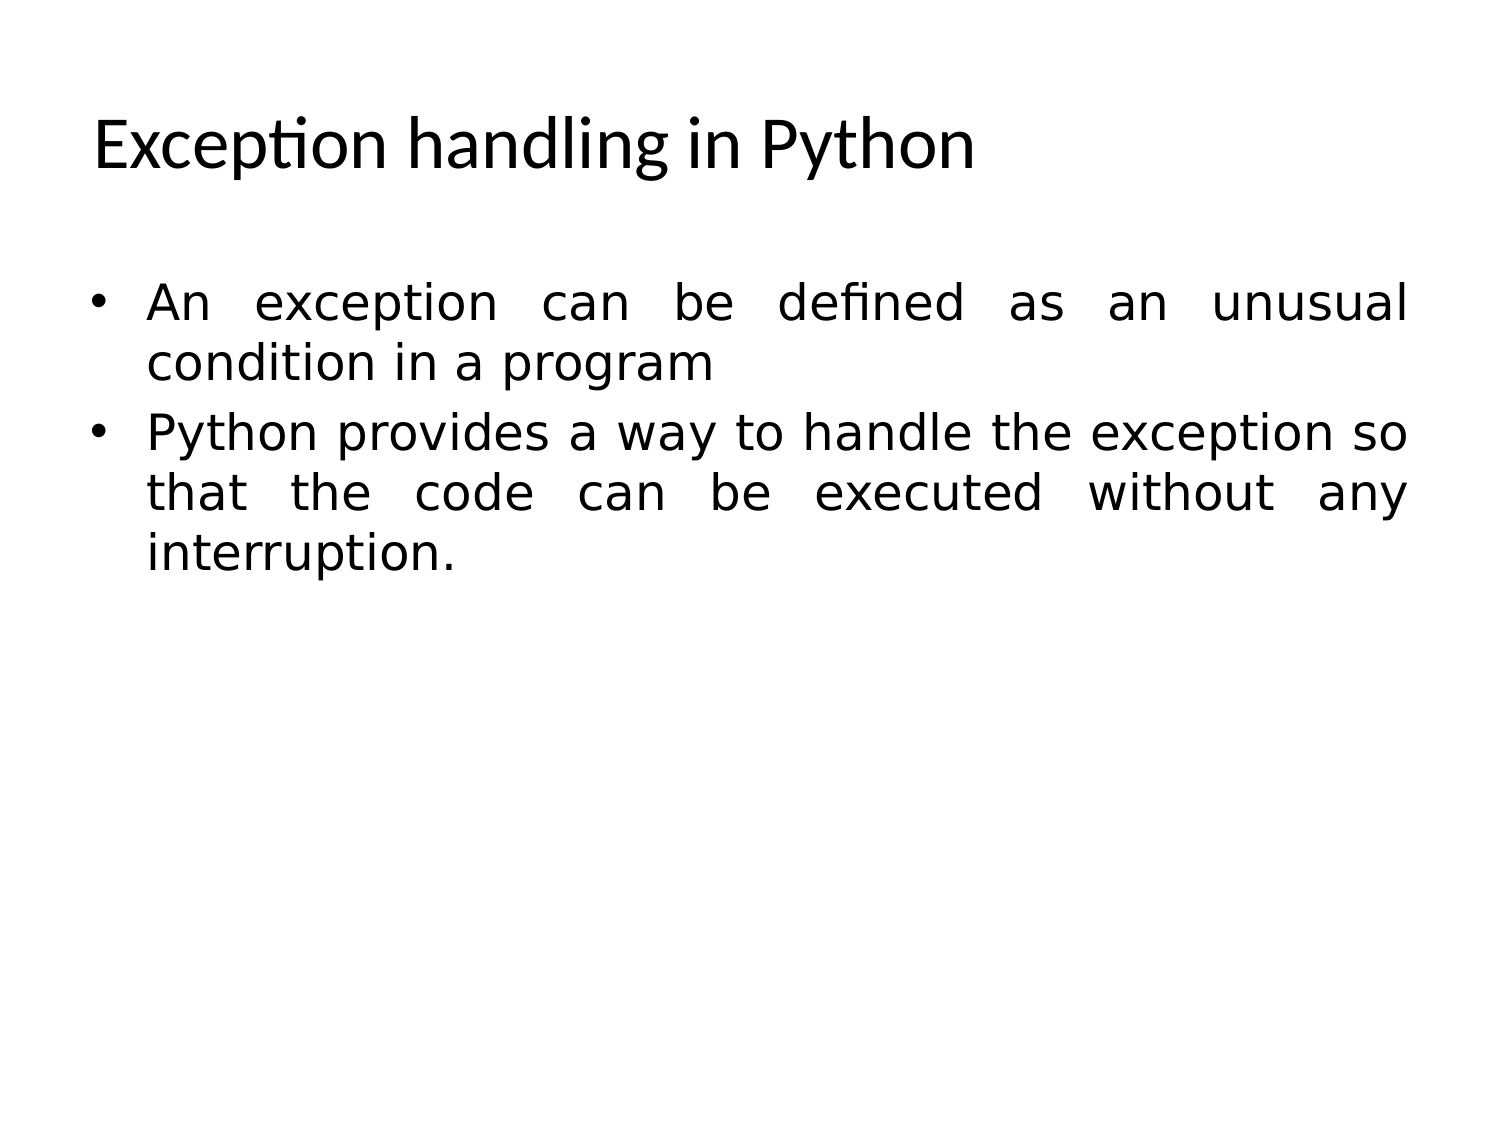

# Exception handling in Python
An exception can be defined as an unusual condition in a program
Python provides a way to handle the exception so that the code can be executed without any interruption.